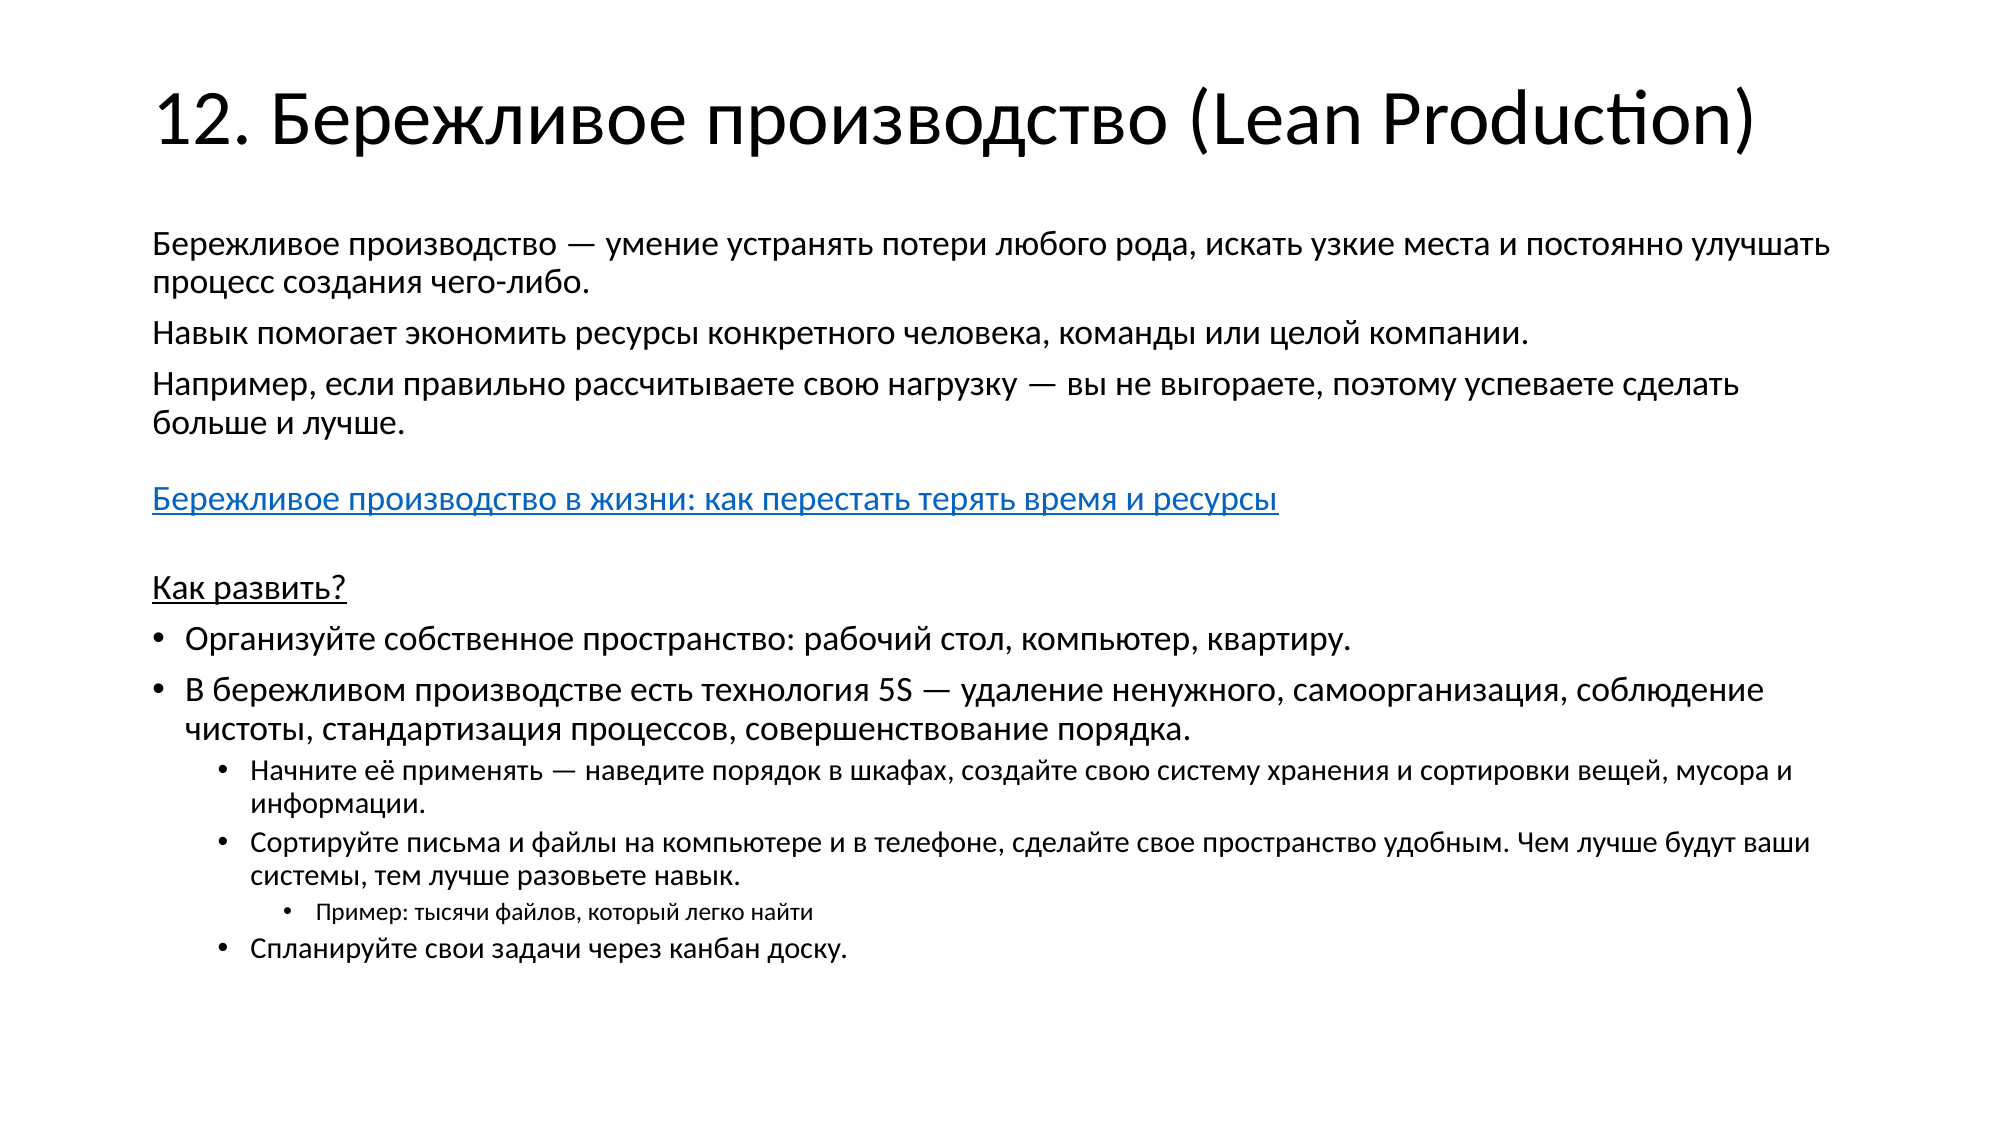

# 12. Бережливое производство (Lean Production)
Бережливое производство — умение устранять потери любого рода, искать узкие места и постоянно улучшать процесс создания чего-либо.
Навык помогает экономить ресурсы конкретного человека, команды или целой компании.
Например, если правильно рассчитываете свою нагрузку — вы не выгораете, поэтому успеваете сделать больше и лучше.
Бережливое производство в жизни: как перестать терять время и ресурсы
Как развить?
Организуйте собственное пространство: рабочий стол, компьютер, квартиру.
В бережливом производстве есть технология 5S — удаление ненужного, самоорганизация, соблюдение чистоты, стандартизация процессов, совершенствование порядка.
Начните её применять — наведите порядок в шкафах, создайте свою систему хранения и сортировки вещей, мусора и информации.
Сортируйте письма и файлы на компьютере и в телефоне, сделайте свое пространство удобным. Чем лучше будут ваши системы, тем лучше разовьете навык.
Пример: тысячи файлов, который легко найти
Спланируйте свои задачи через канбан доску.